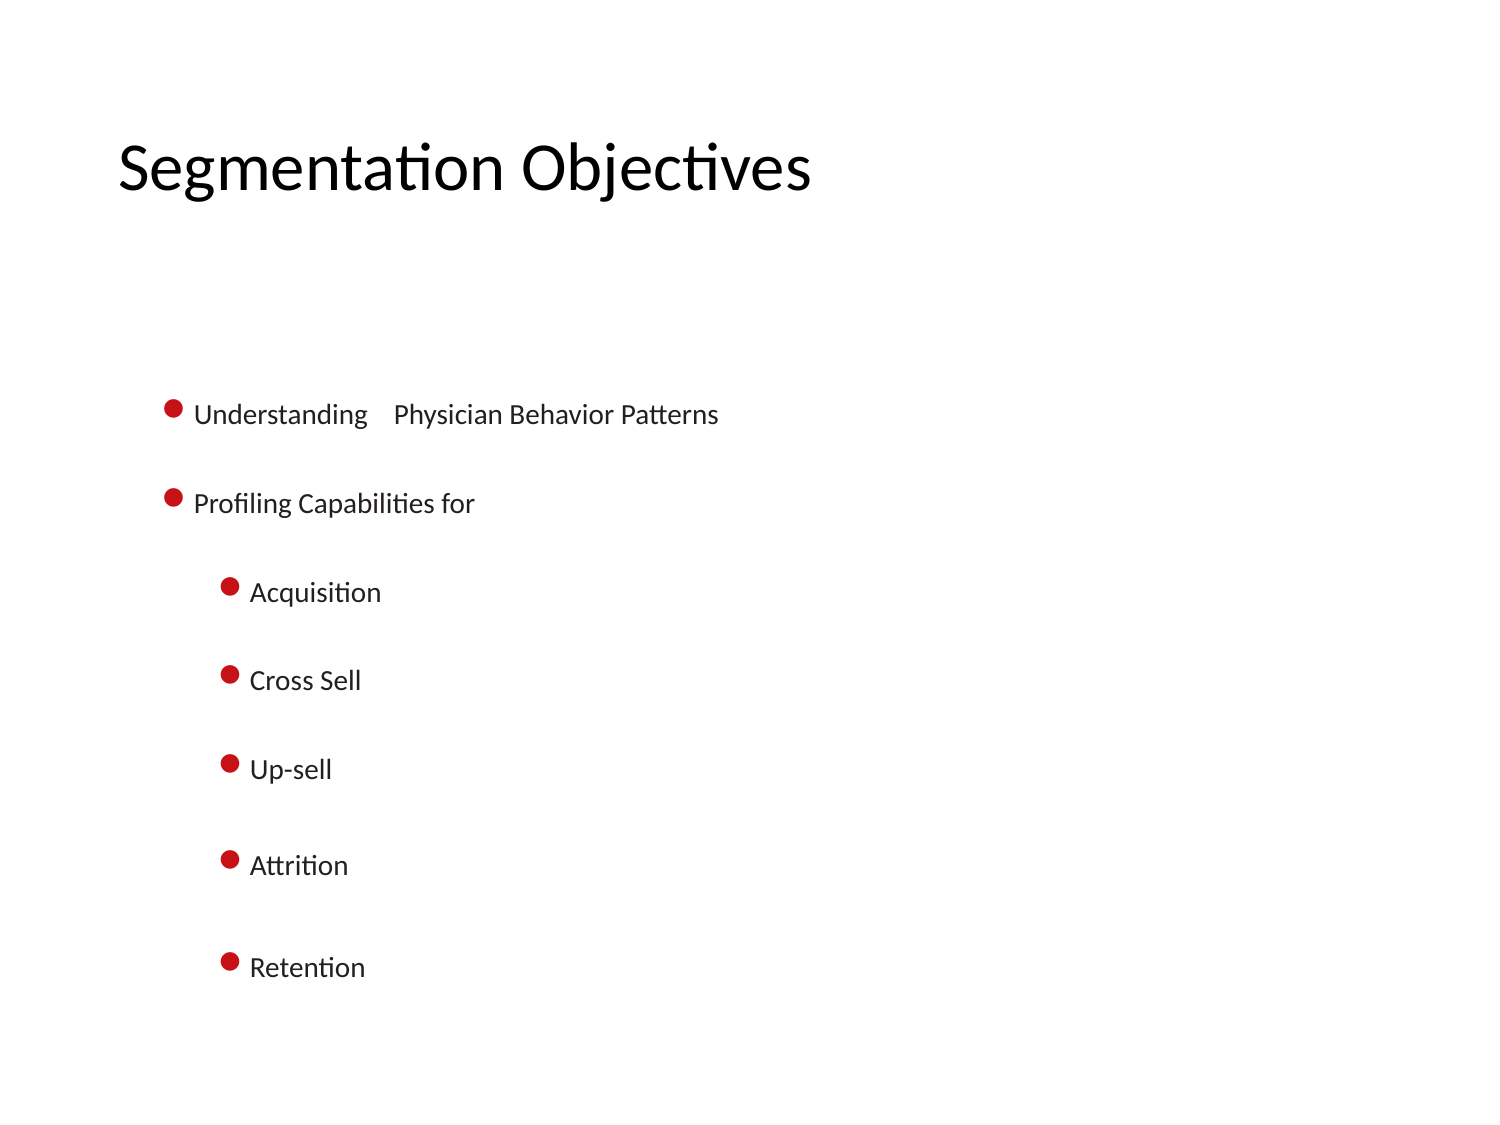

# Segmentation Objectives
Understanding    Physician Behavior Patterns

Profiling Capabilities for

Acquisition

Cross Sell

Up-sell

Attrition

Retention